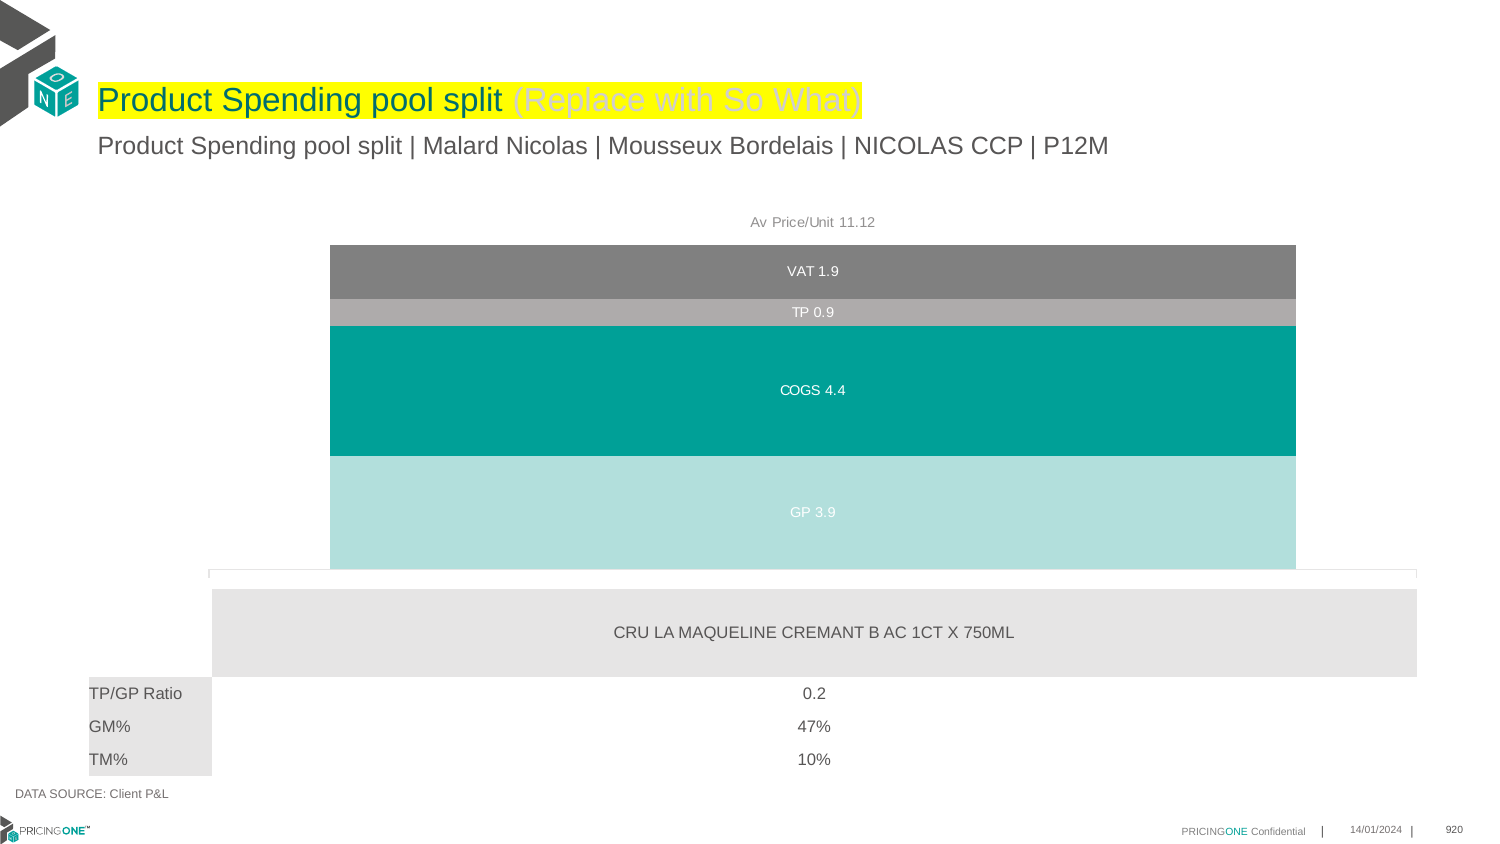

# Product Spending pool split (Replace with So What)
Product Spending pool split | Malard Nicolas | Mousseux Bordelais | NICOLAS CCP | P12M

### Chart

| Category | GP | COGS | TP | VAT |
|---|---|---|---|---|
| Av Price/Unit 11.12 | 3.8889853982300893 | 4.439001769911504 | 0.9345497050147475 | 1.8525073746312697 |
|  | CRU LA MAQUELINE CREMANT B AC 1CT X 750ML |
| --- | --- |
| TP/GP Ratio | 0.2 |
| GM% | 47% |
| TM% | 10% |
DATA SOURCE: Client P&L

14/01/2024
920